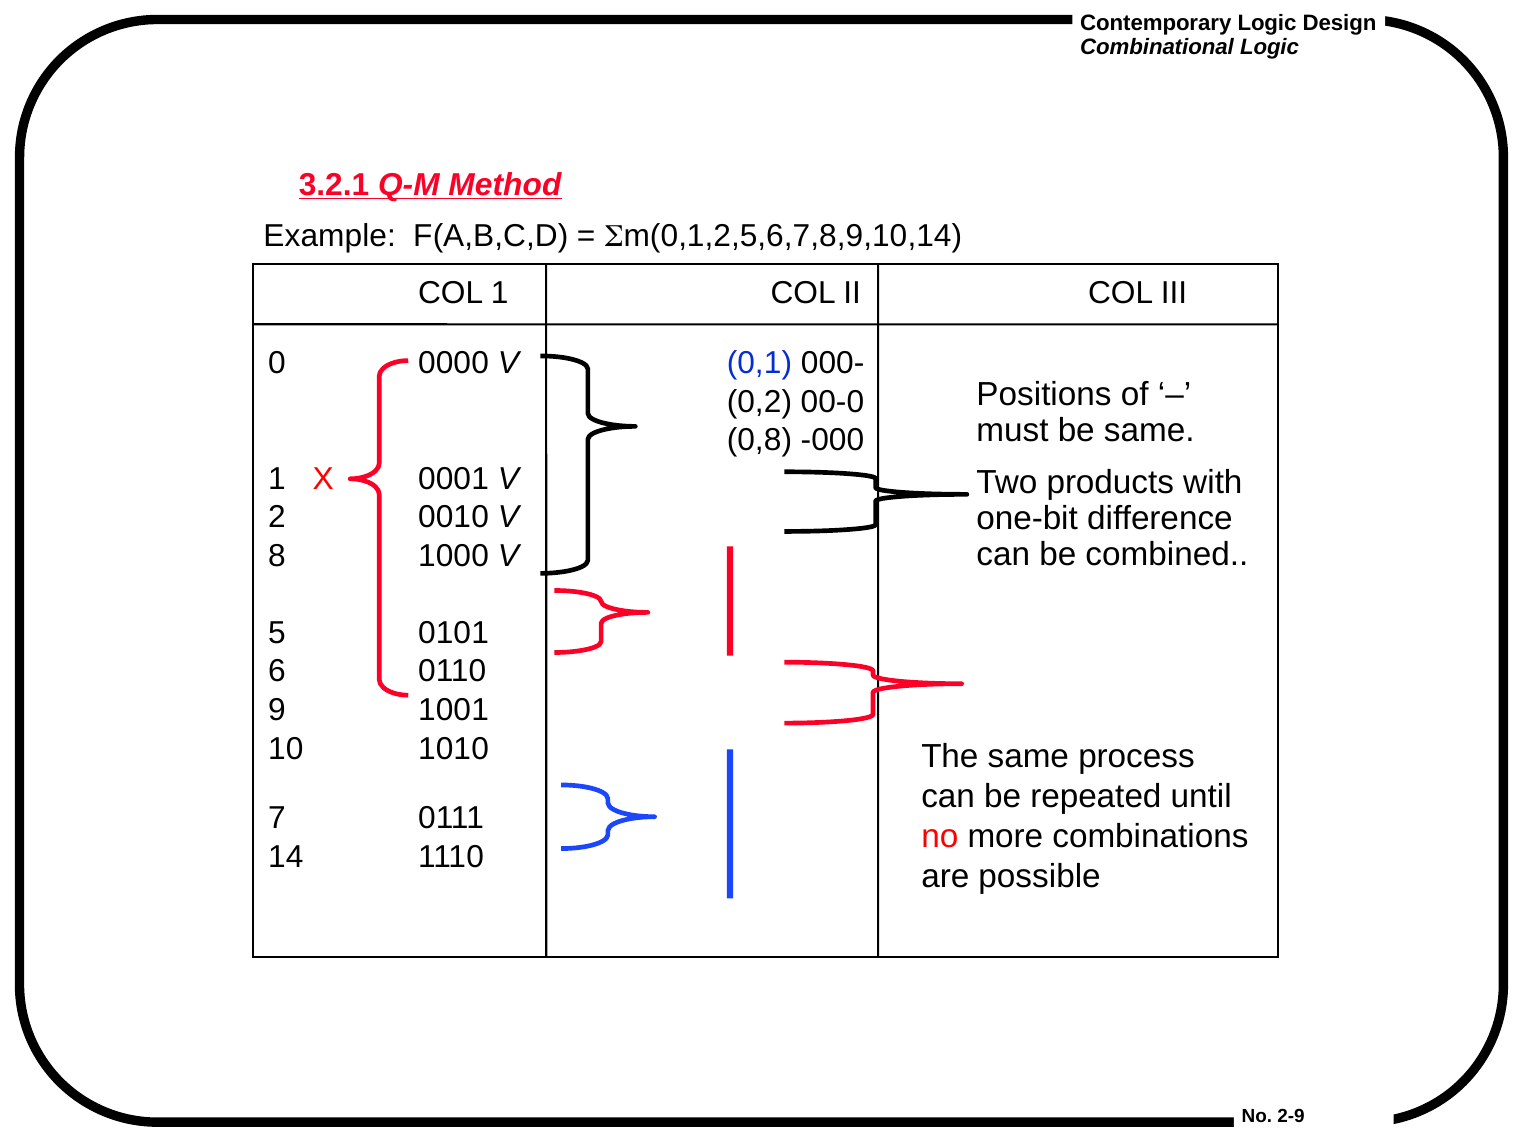

# 3.2.1 Q-M Method
Example:  F(A,B,C,D) = Σm(0,1,2,5,6,7,8,9,10,14)

	COL 1		      COL II		        COL III

0	0000 V		 (0,1) 000-
			 (0,2) 00-0
			 (0,8) -000
1	0001 V
2	0010 V
8	1000 V

5	0101
6	0110
9	1001
10	1010

7	0111
14	1110

Positions of ‘–’ must be same.
Two products with one-bit difference can be combined..
X

The same process can be repeated until no more combinations are possible